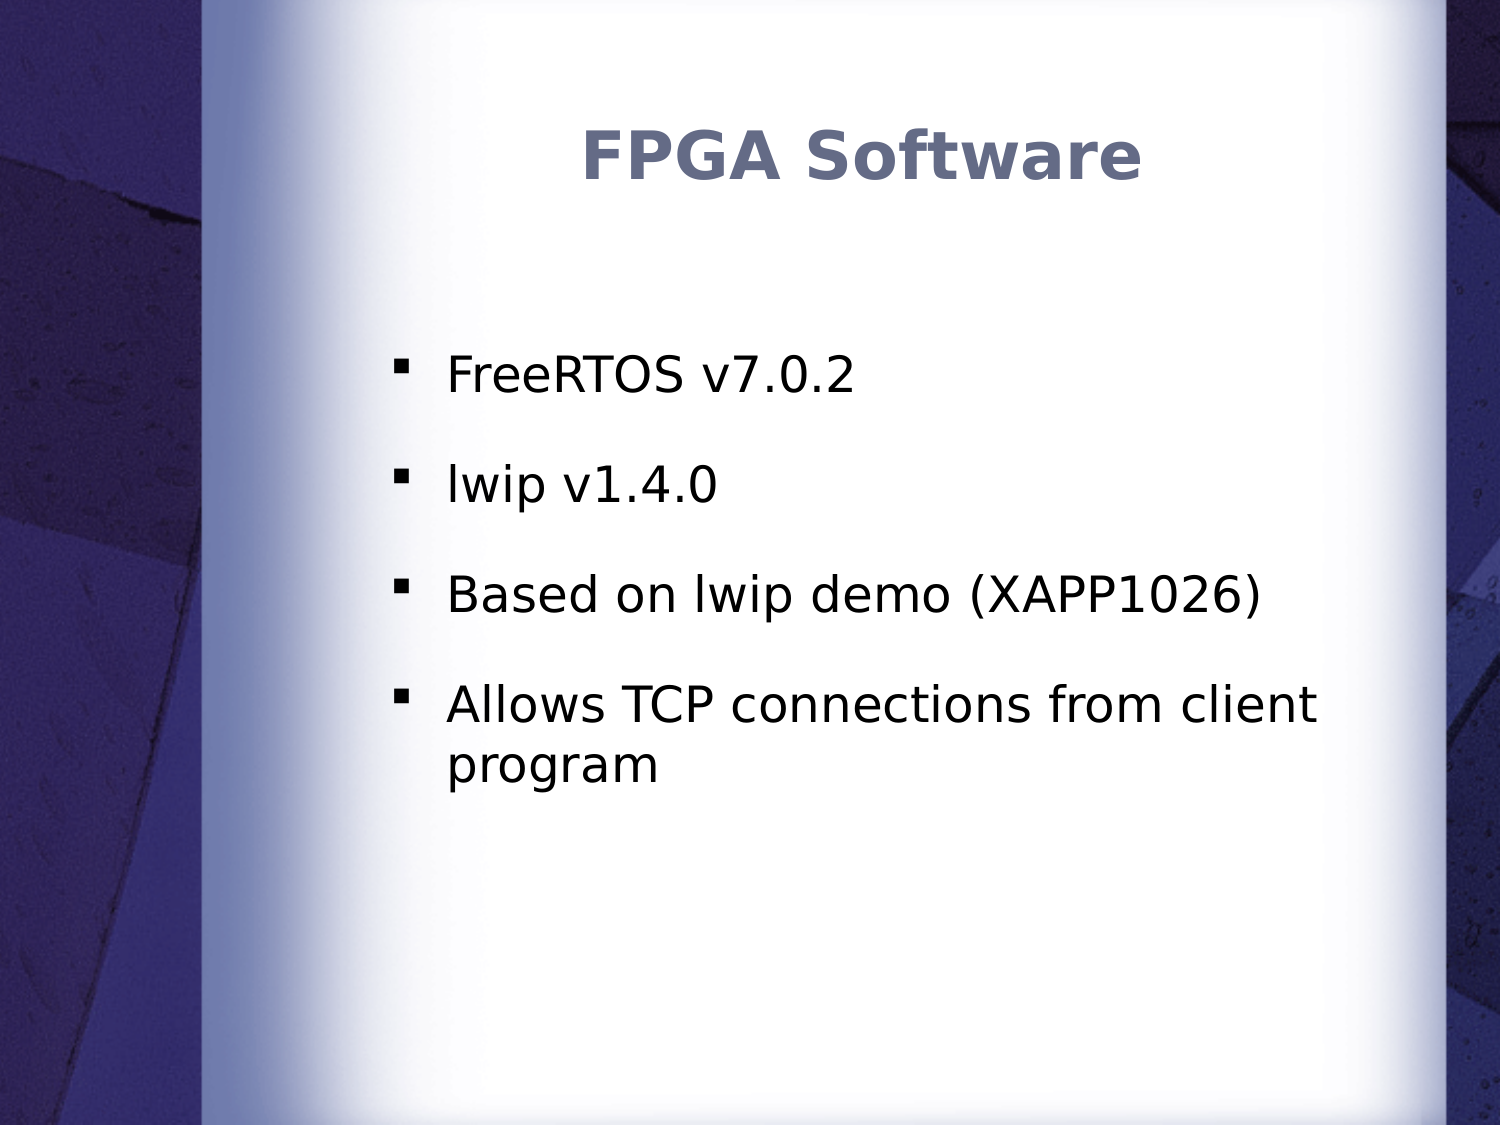

# FPGA Software

FreeRTOS v7.0.2
lwip v1.4.0
Based on lwip demo (XAPP1026)
Allows TCP connections from client program